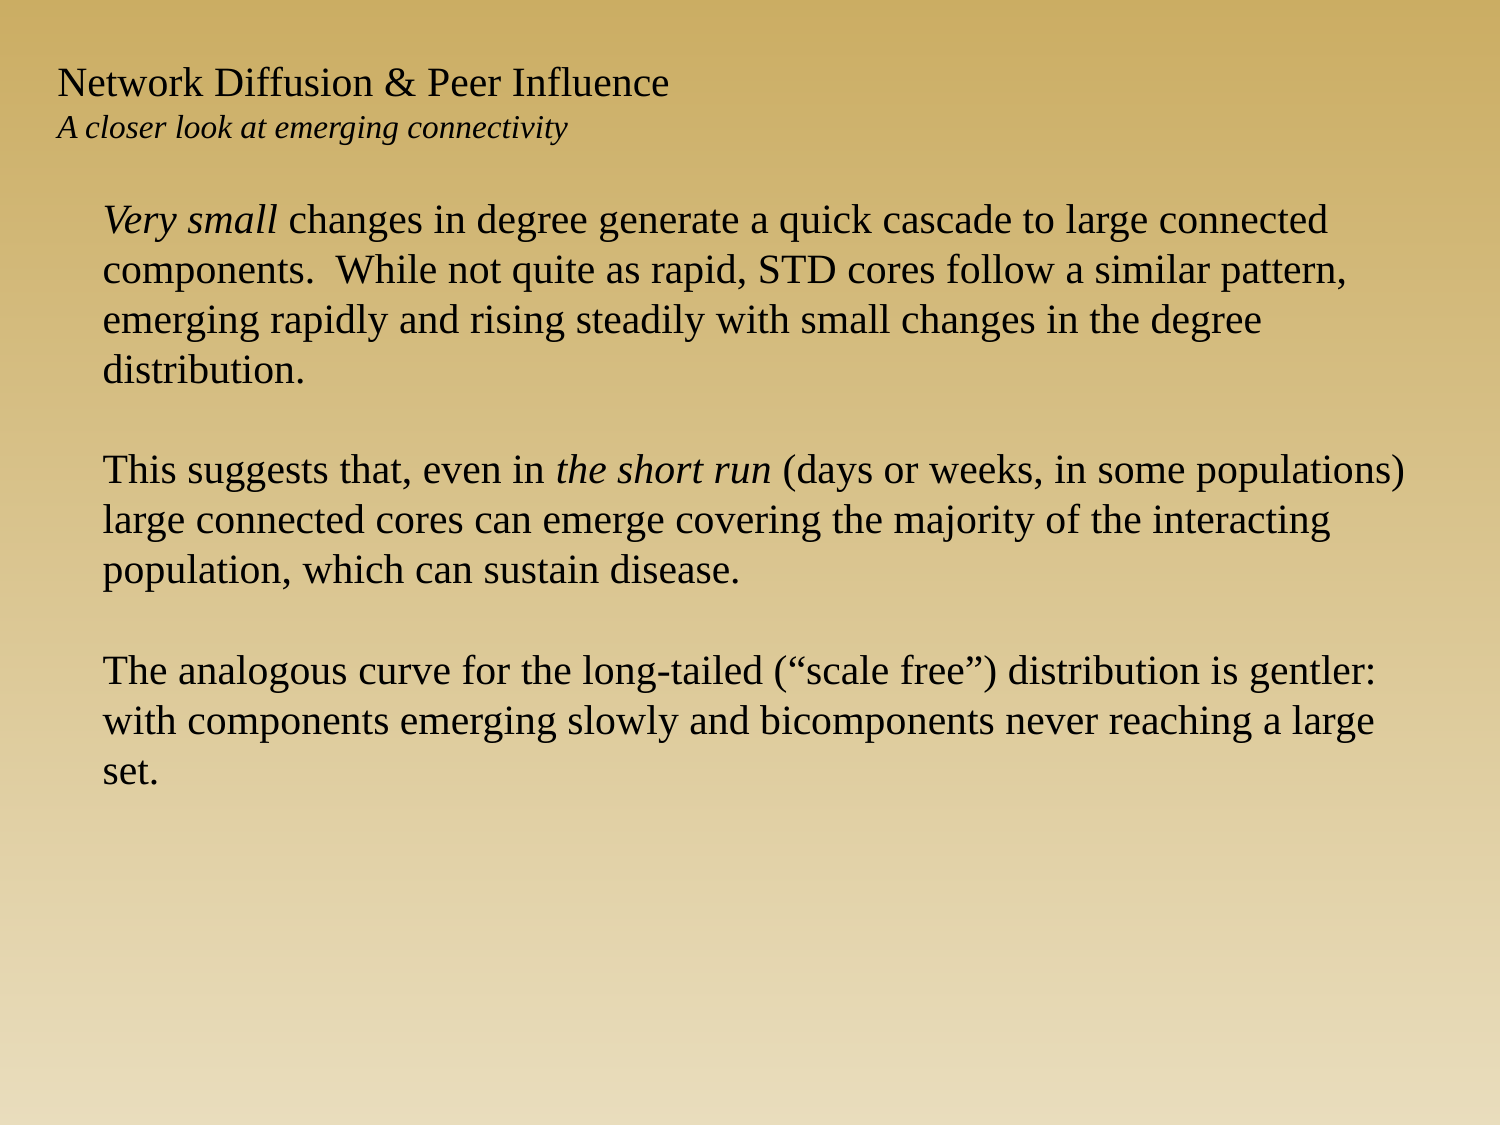

Network Diffusion & Peer Influence
A closer look at emerging connectivity
Very small changes in degree generate a quick cascade to large connected components.  While not quite as rapid, STD cores follow a similar pattern, emerging rapidly and rising steadily with small changes in the degree distribution.

This suggests that, even in the short run (days or weeks, in some populations) large connected cores can emerge covering the majority of the interacting population, which can sustain disease.

The analogous curve for the long-tailed (“scale free”) distribution is gentler: with components emerging slowly and bicomponents never reaching a large set.